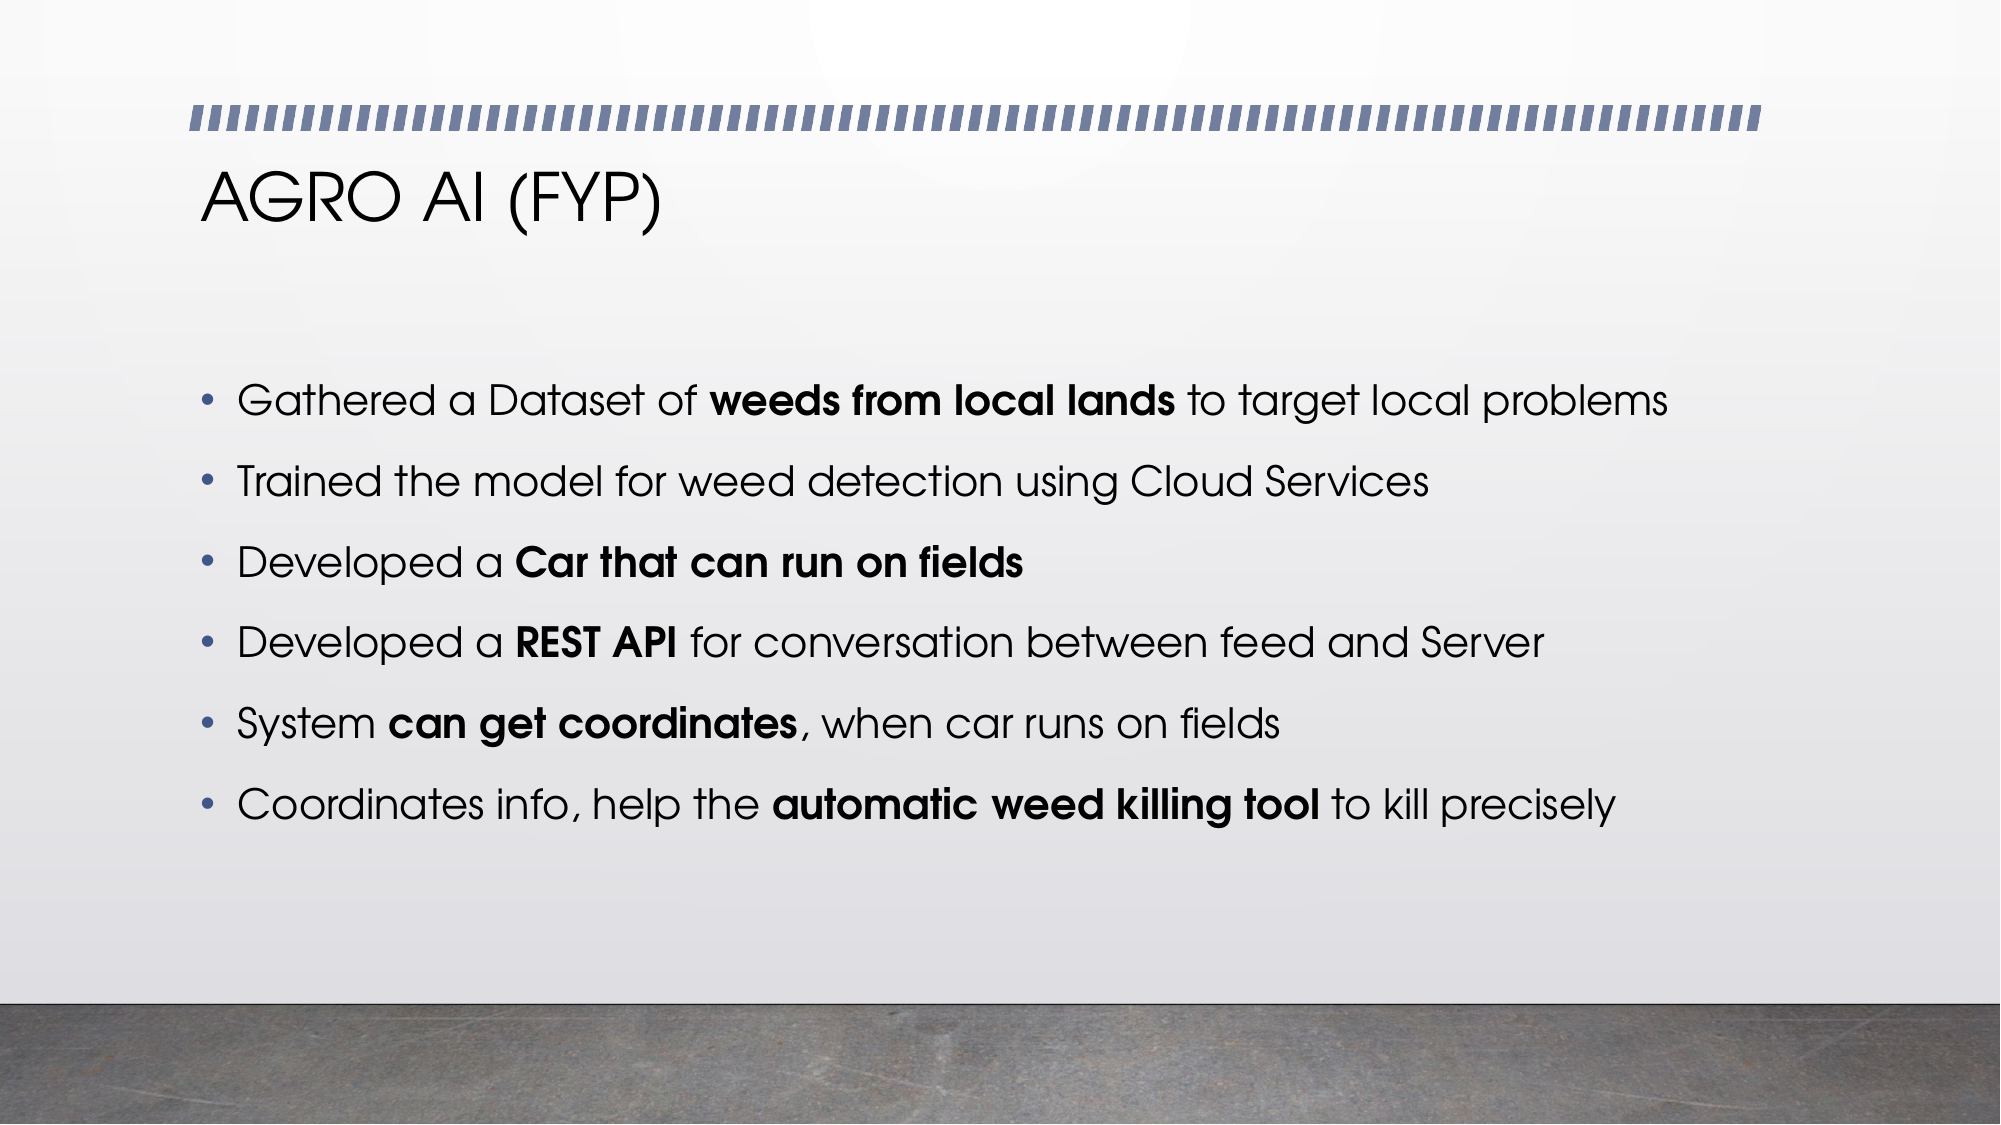

# AGRO AI (FYP)
Gathered a Dataset of weeds from local lands to target local problems
Trained the model for weed detection using Cloud Services
Developed a Car that can run on fields
Developed a REST API for conversation between feed and Server
System can get coordinates, when car runs on fields
Coordinates info, help the automatic weed killing tool to kill precisely